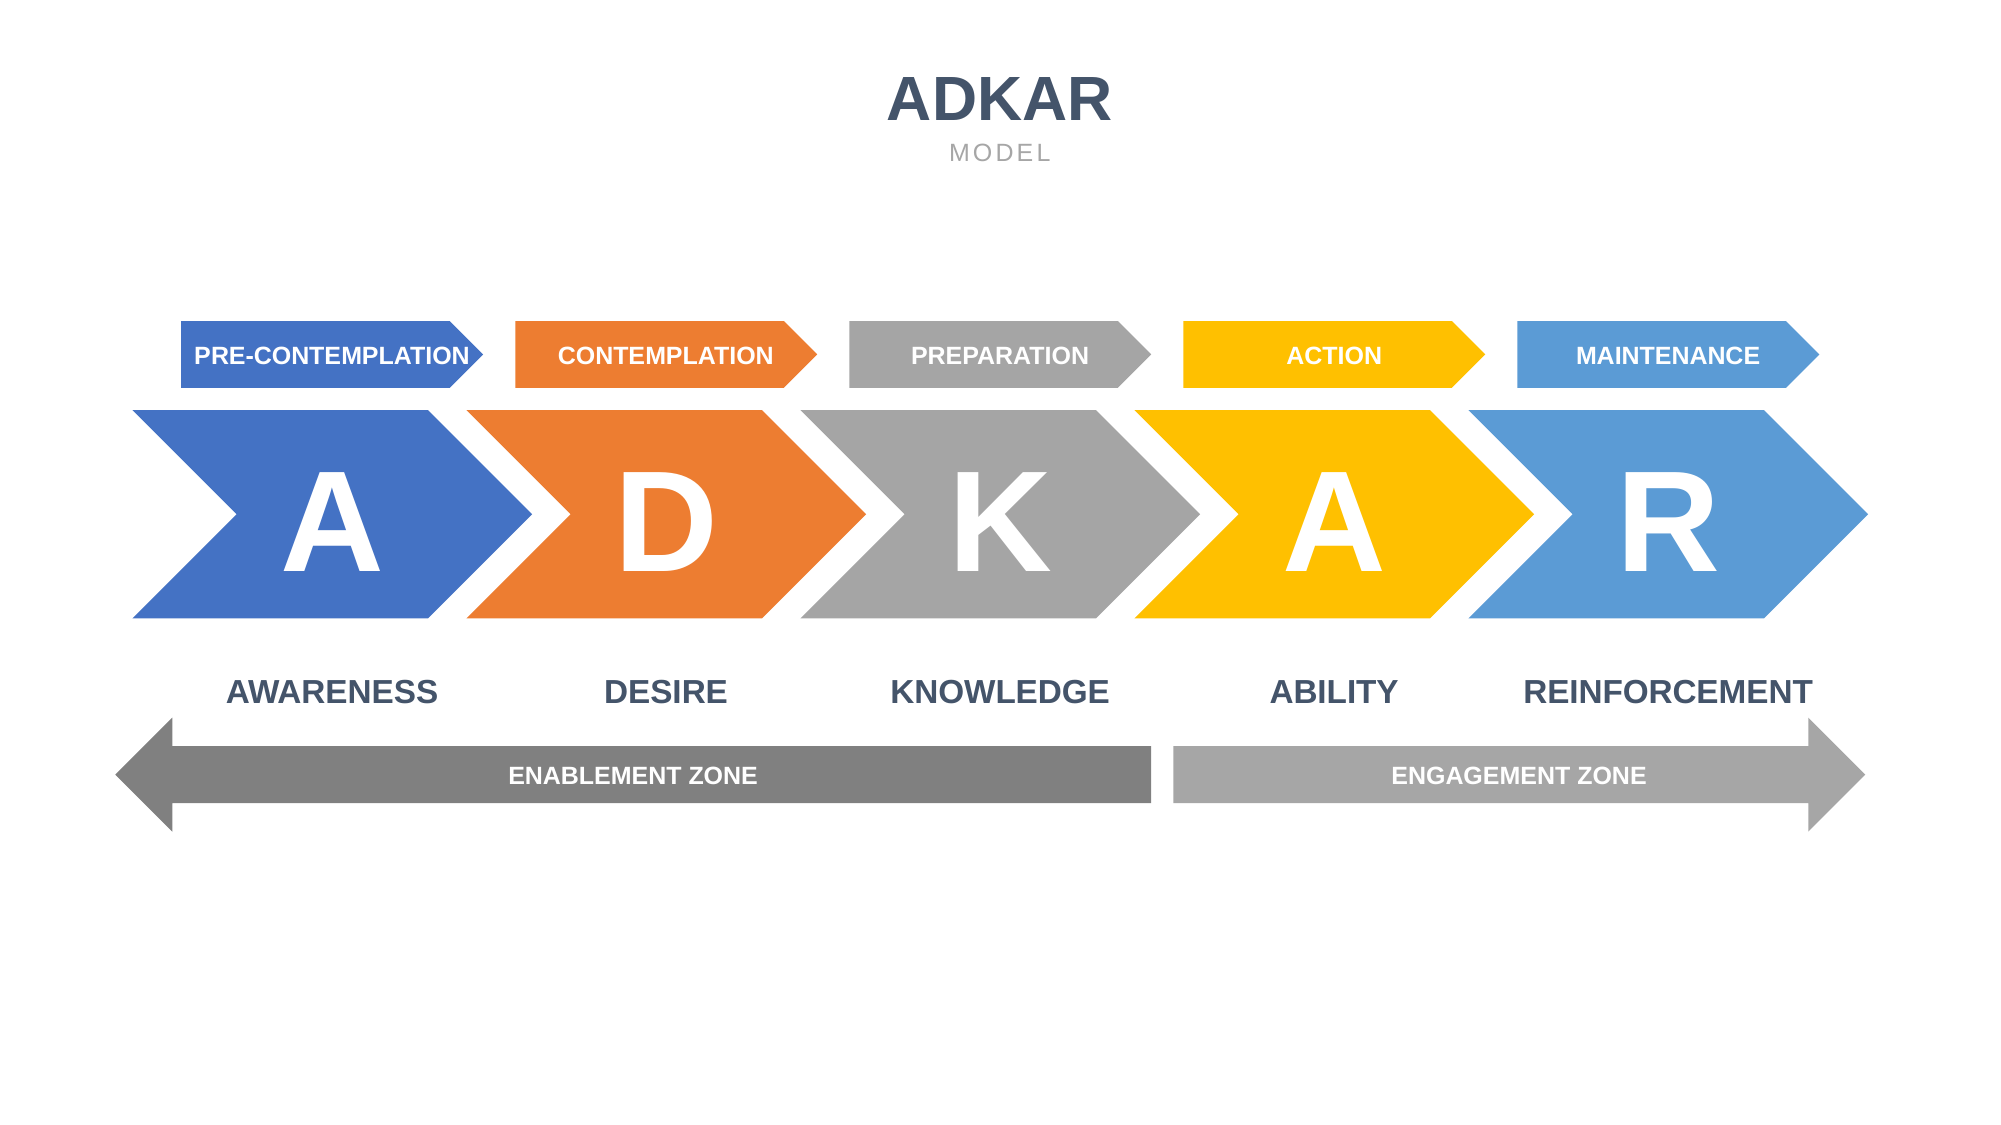

ADKAR
MODEL

PRE-CONTEMPLATION
CONTEMPLATION
PREPARATION
ACTION
MAINTENANCE

A
D
K
A
R
AWARENESS
DESIRE
KNOWLEDGE
ABILITY
REINFORCEMENT

ENABLEMENT ZONE
ENGAGEMENT ZONE